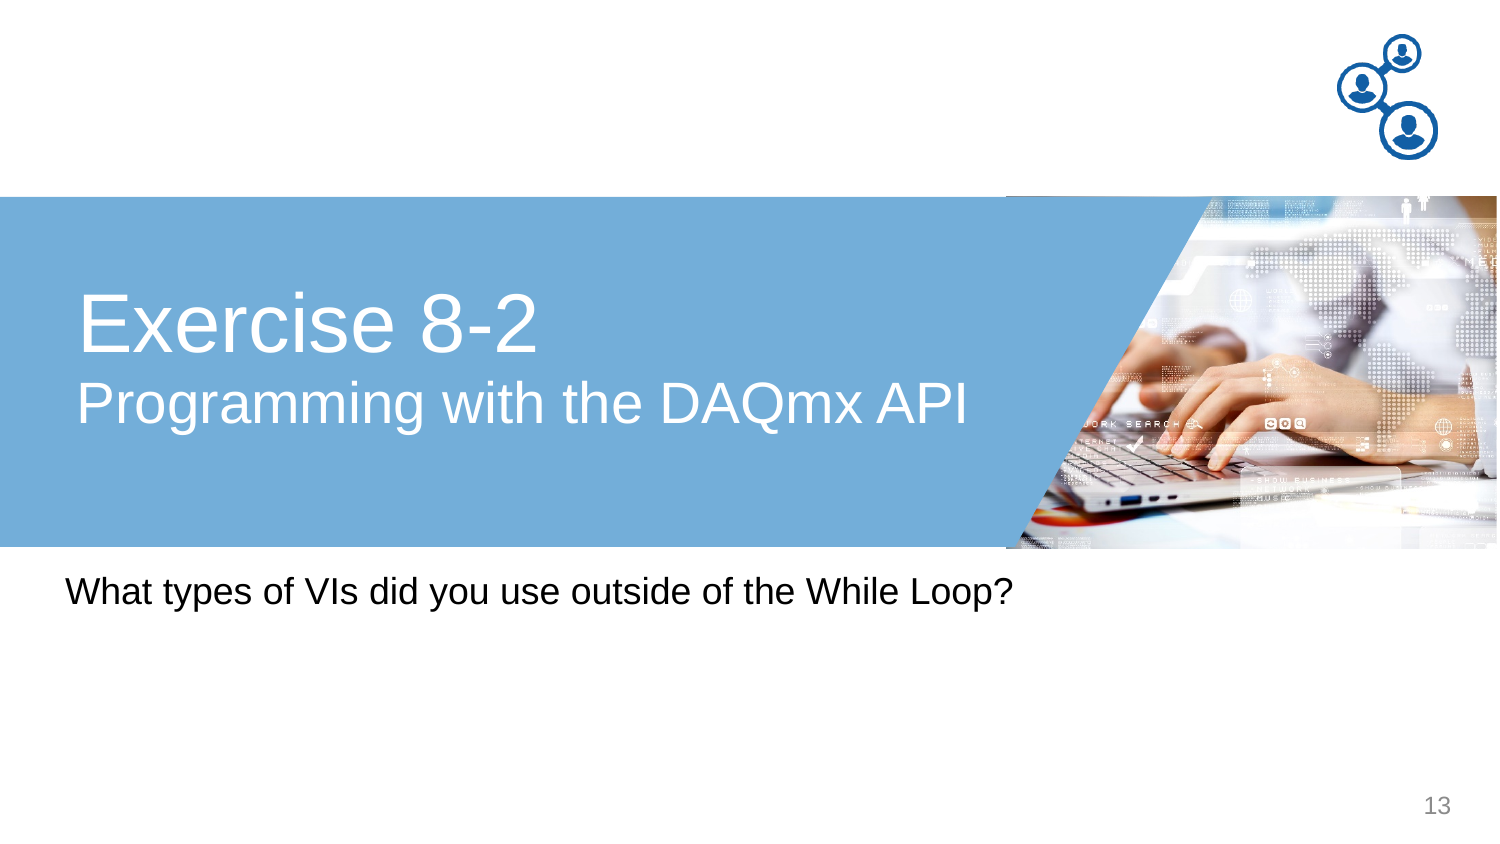

Exercise 8-2
Programming with the DAQmx API
What types of VIs did you use outside of the While Loop?
13